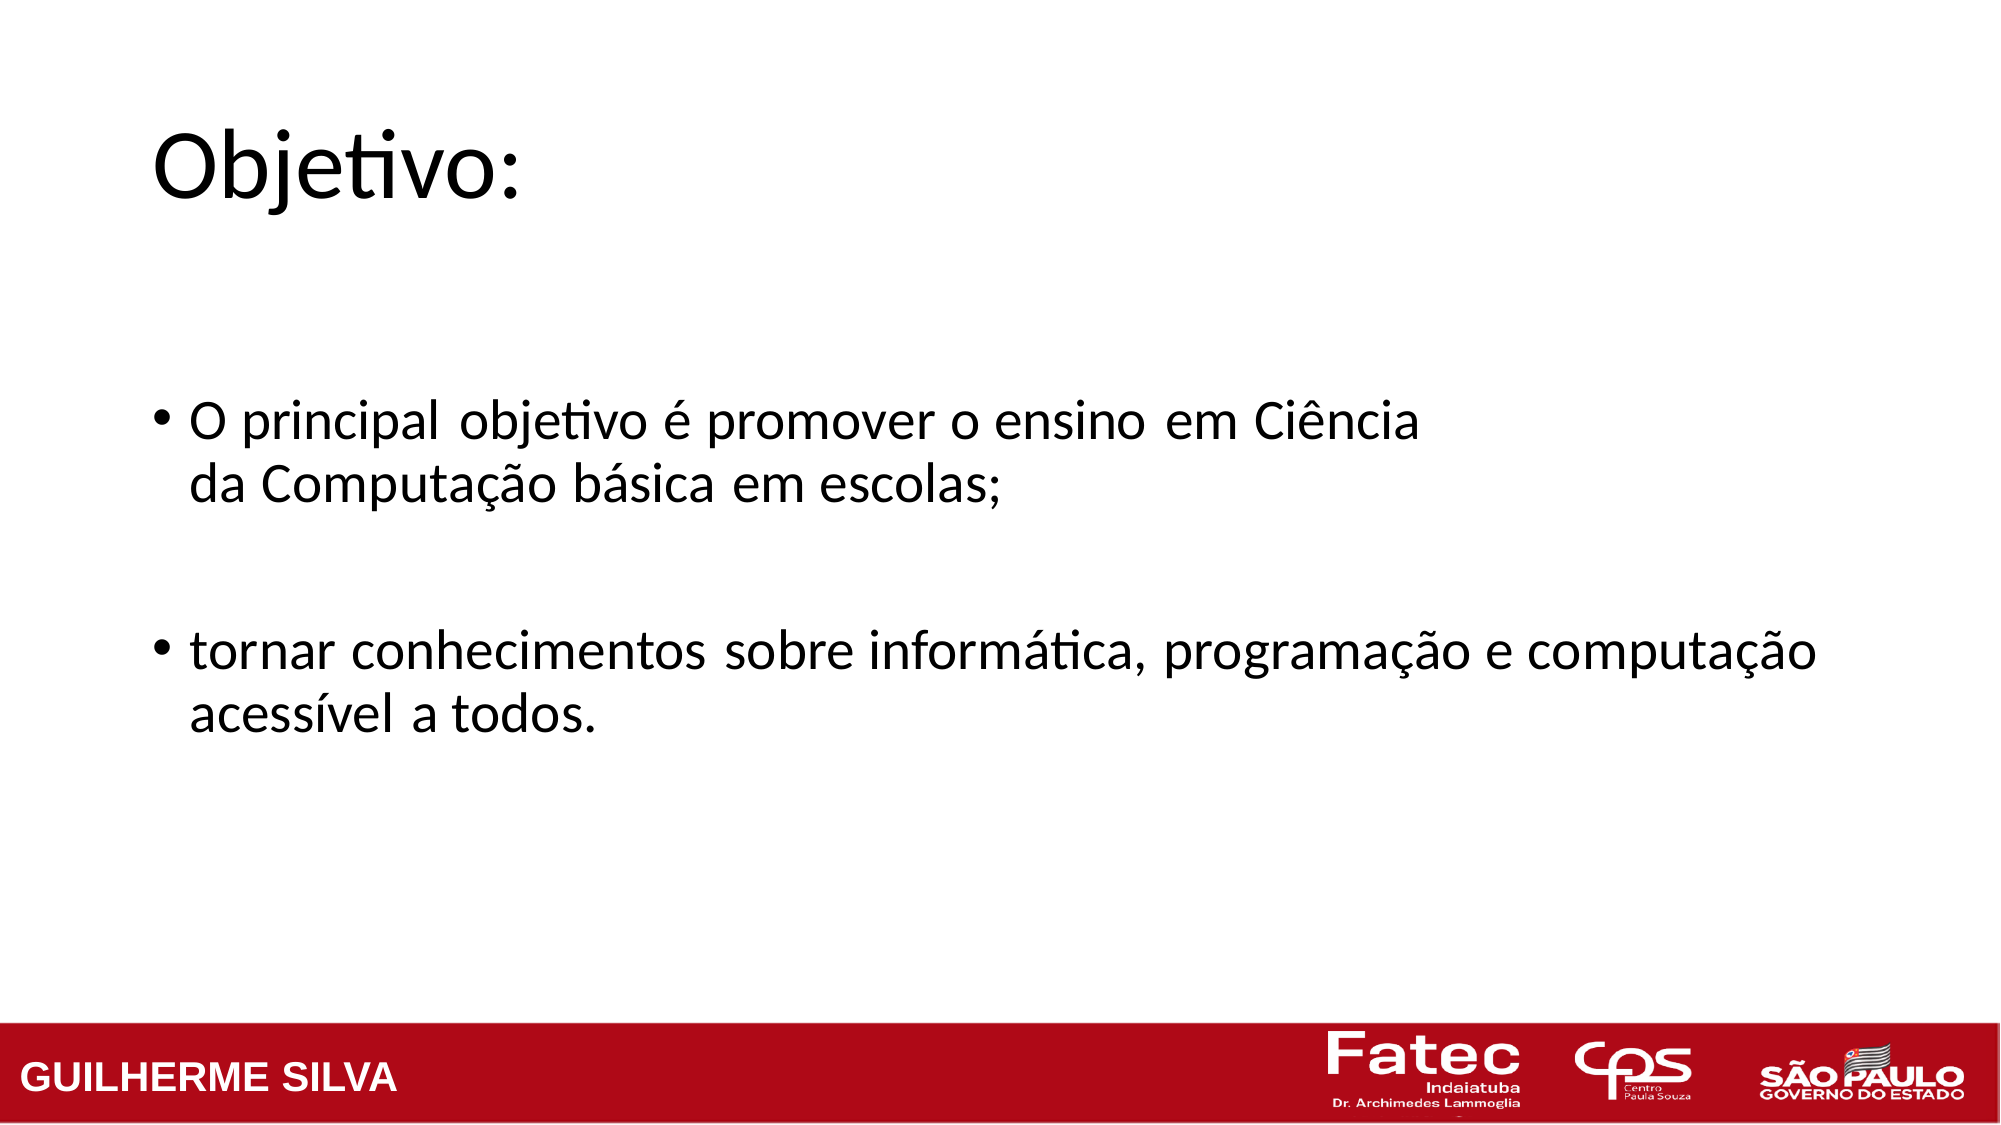

# Objetivo:
O principal objetivo é promover o ensino em Ciência  da Computação básica em escolas;

tornar conhecimentos sobre informática, programação e computação  acessível a todos.
GUILHERME SILVA